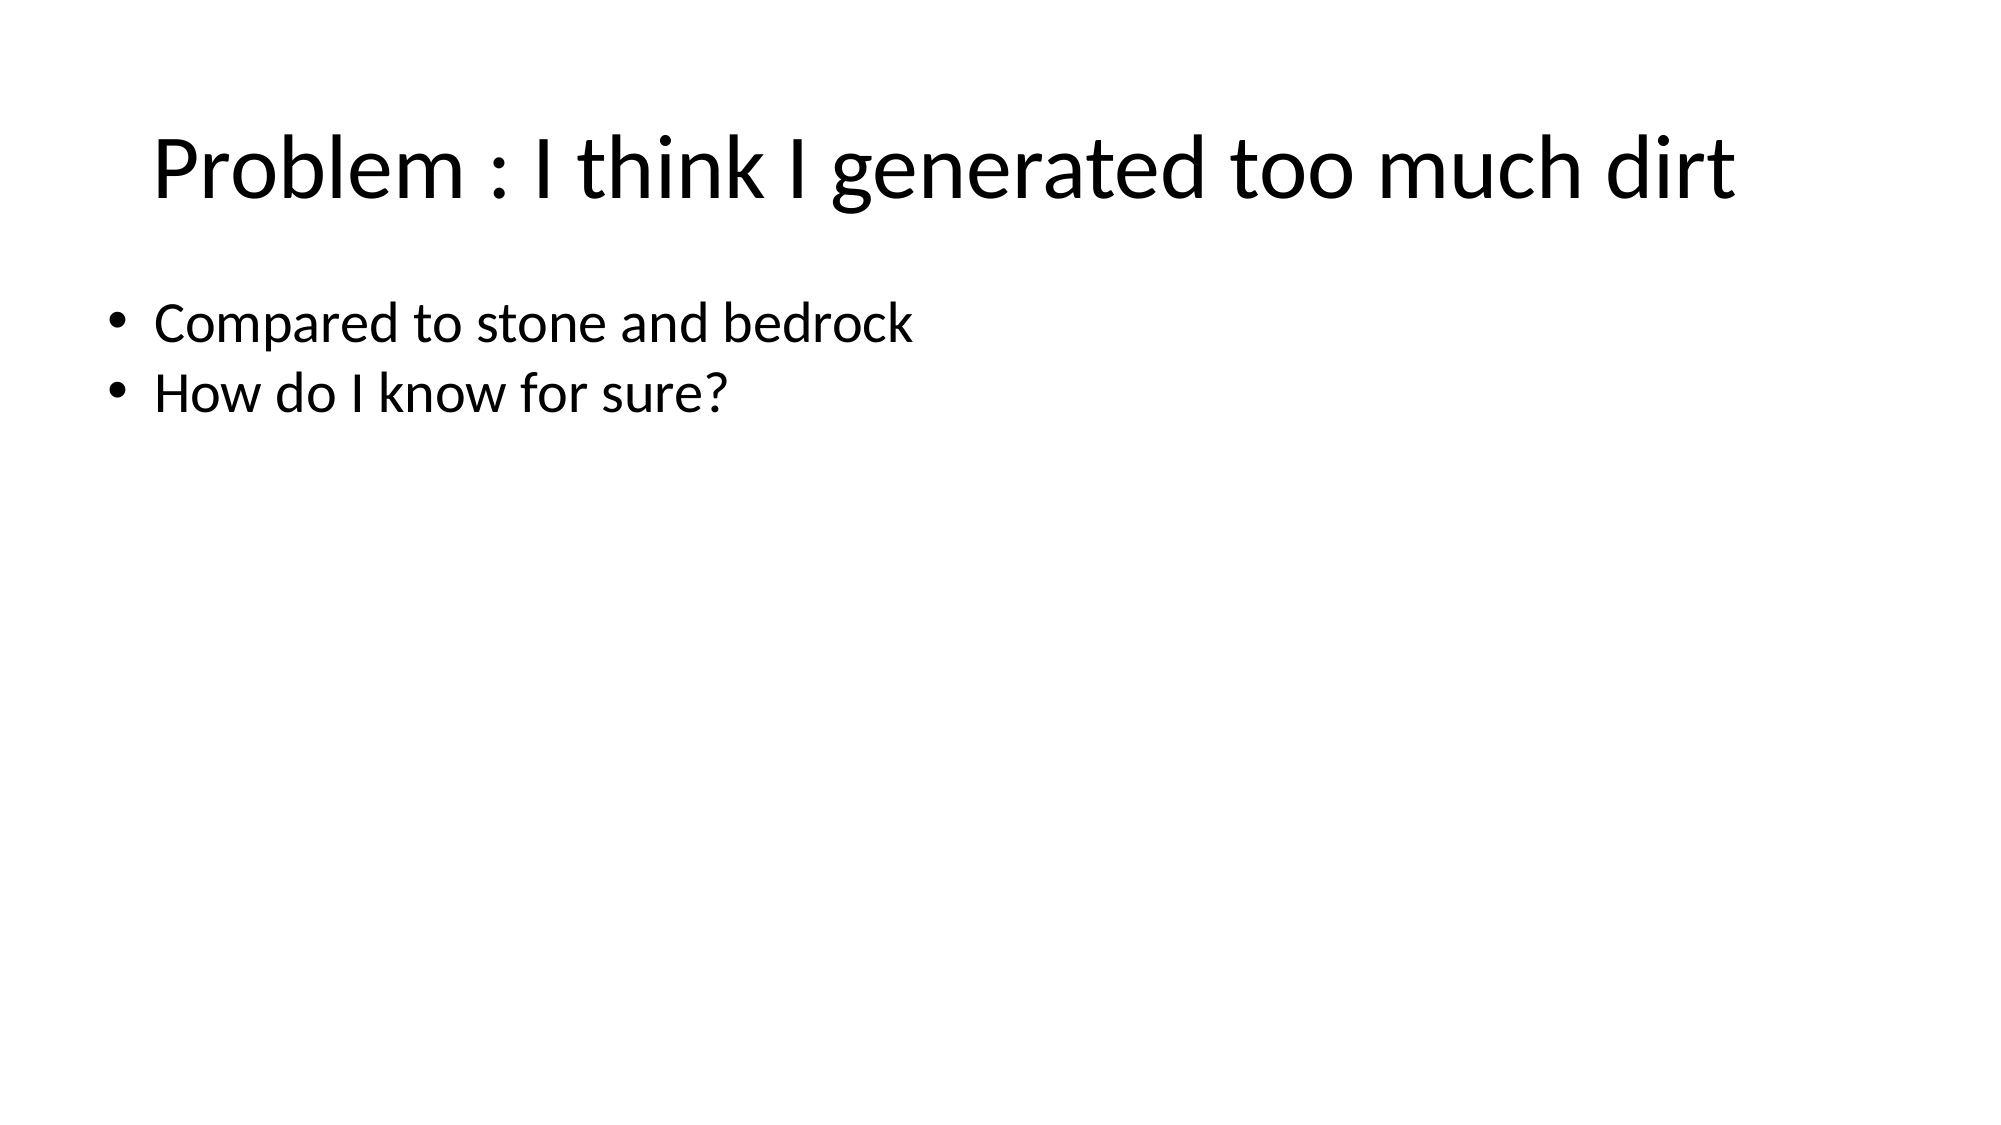

# Problem : I think I generated too much dirt
Compared to stone and bedrock
How do I know for sure?